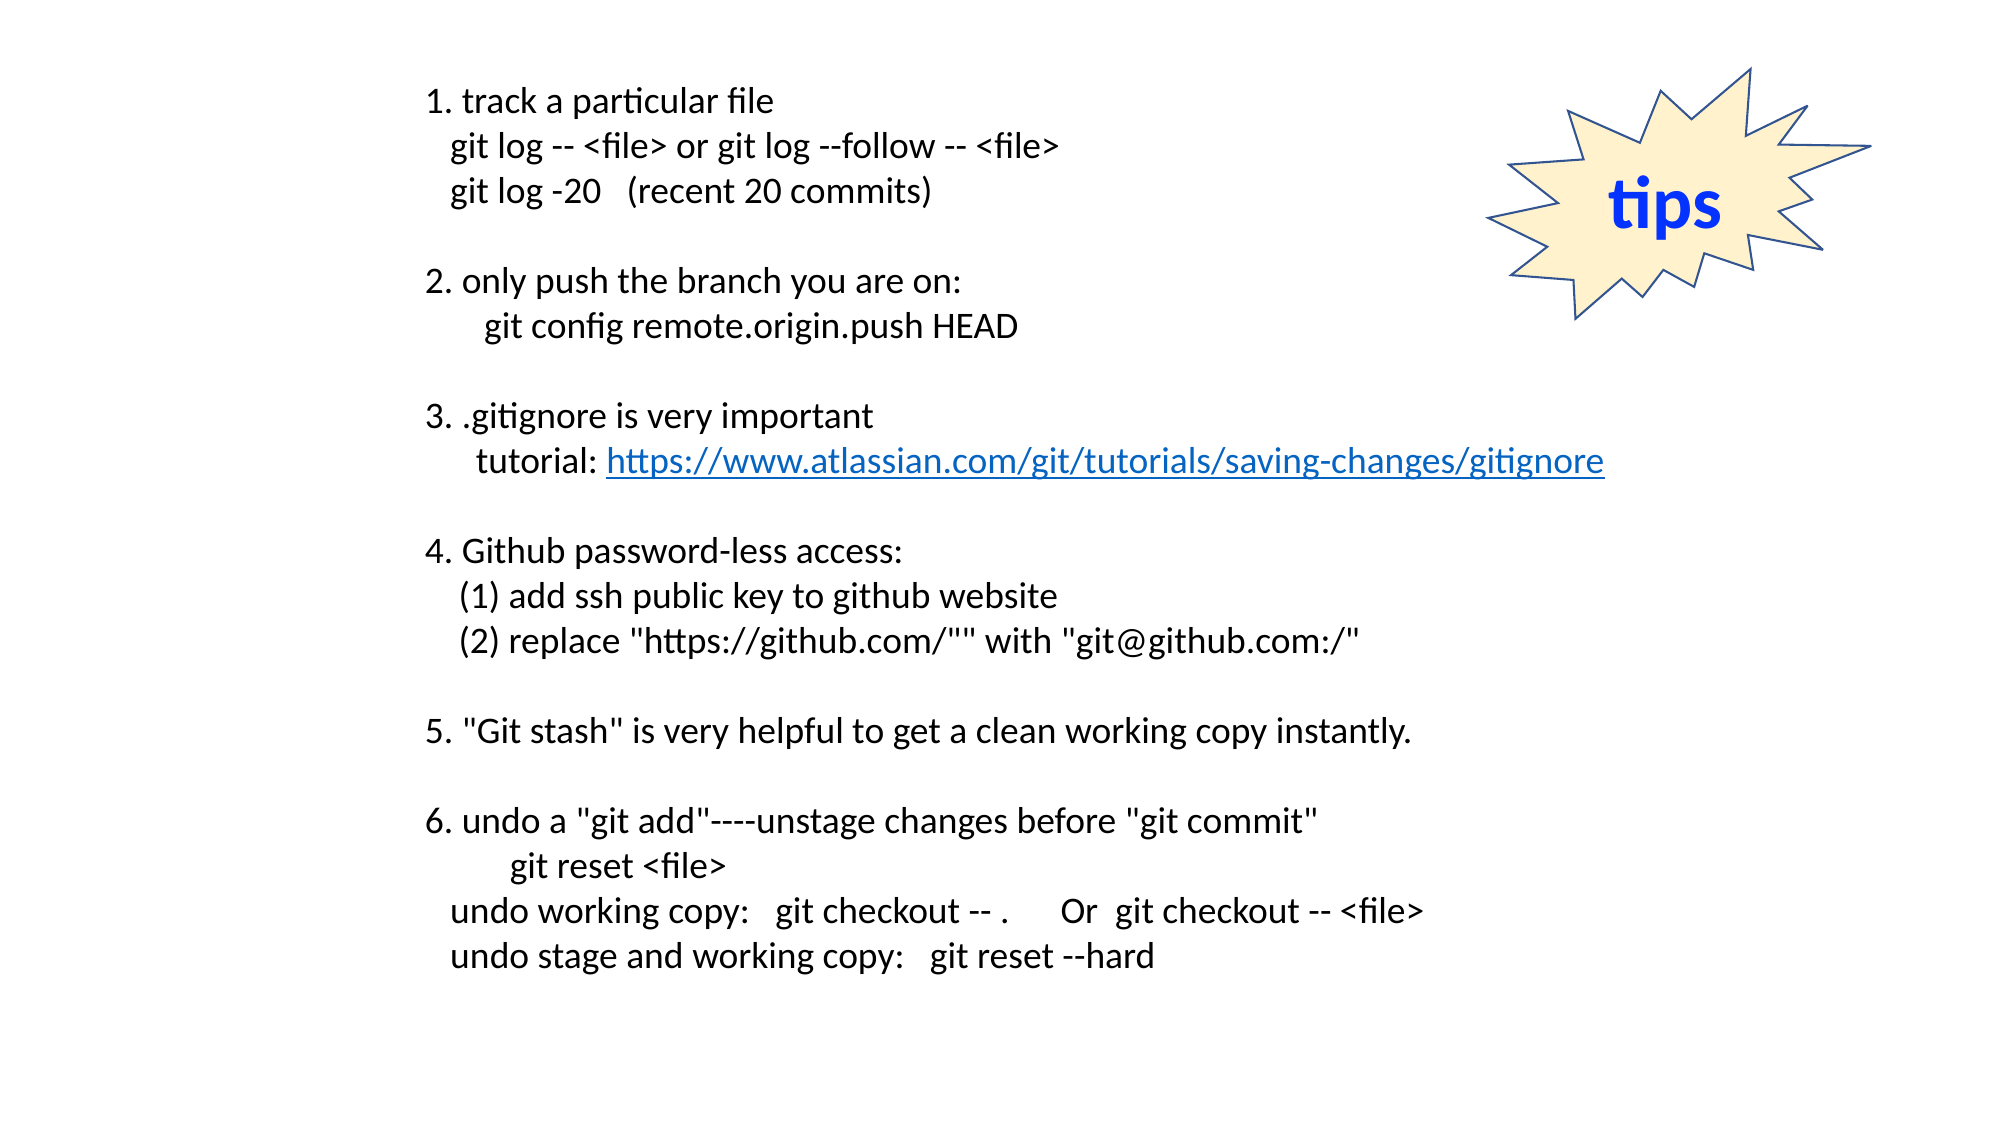

1. track a particular file
   git log -- <file> or git log --follow -- <file>
   git log -20   (recent 20 commits)

2. only push the branch you are on:
       git config remote.origin.push HEAD

3. .gitignore is very important
      tutorial: https://www.atlassian.com/git/tutorials/saving-changes/gitignore

4. Github password-less access:
    (1) add ssh public key to github website
    (2) replace "https://github.com/"" with "git@github.com:/"

5. "Git stash" is very helpful to get a clean working copy instantly.

6. undo a "git add"----unstage changes before "git commit"
          git reset <file>
   undo working copy:   git checkout -- .      Or  git checkout -- <file>
   undo stage and working copy:   git reset --hard
tips